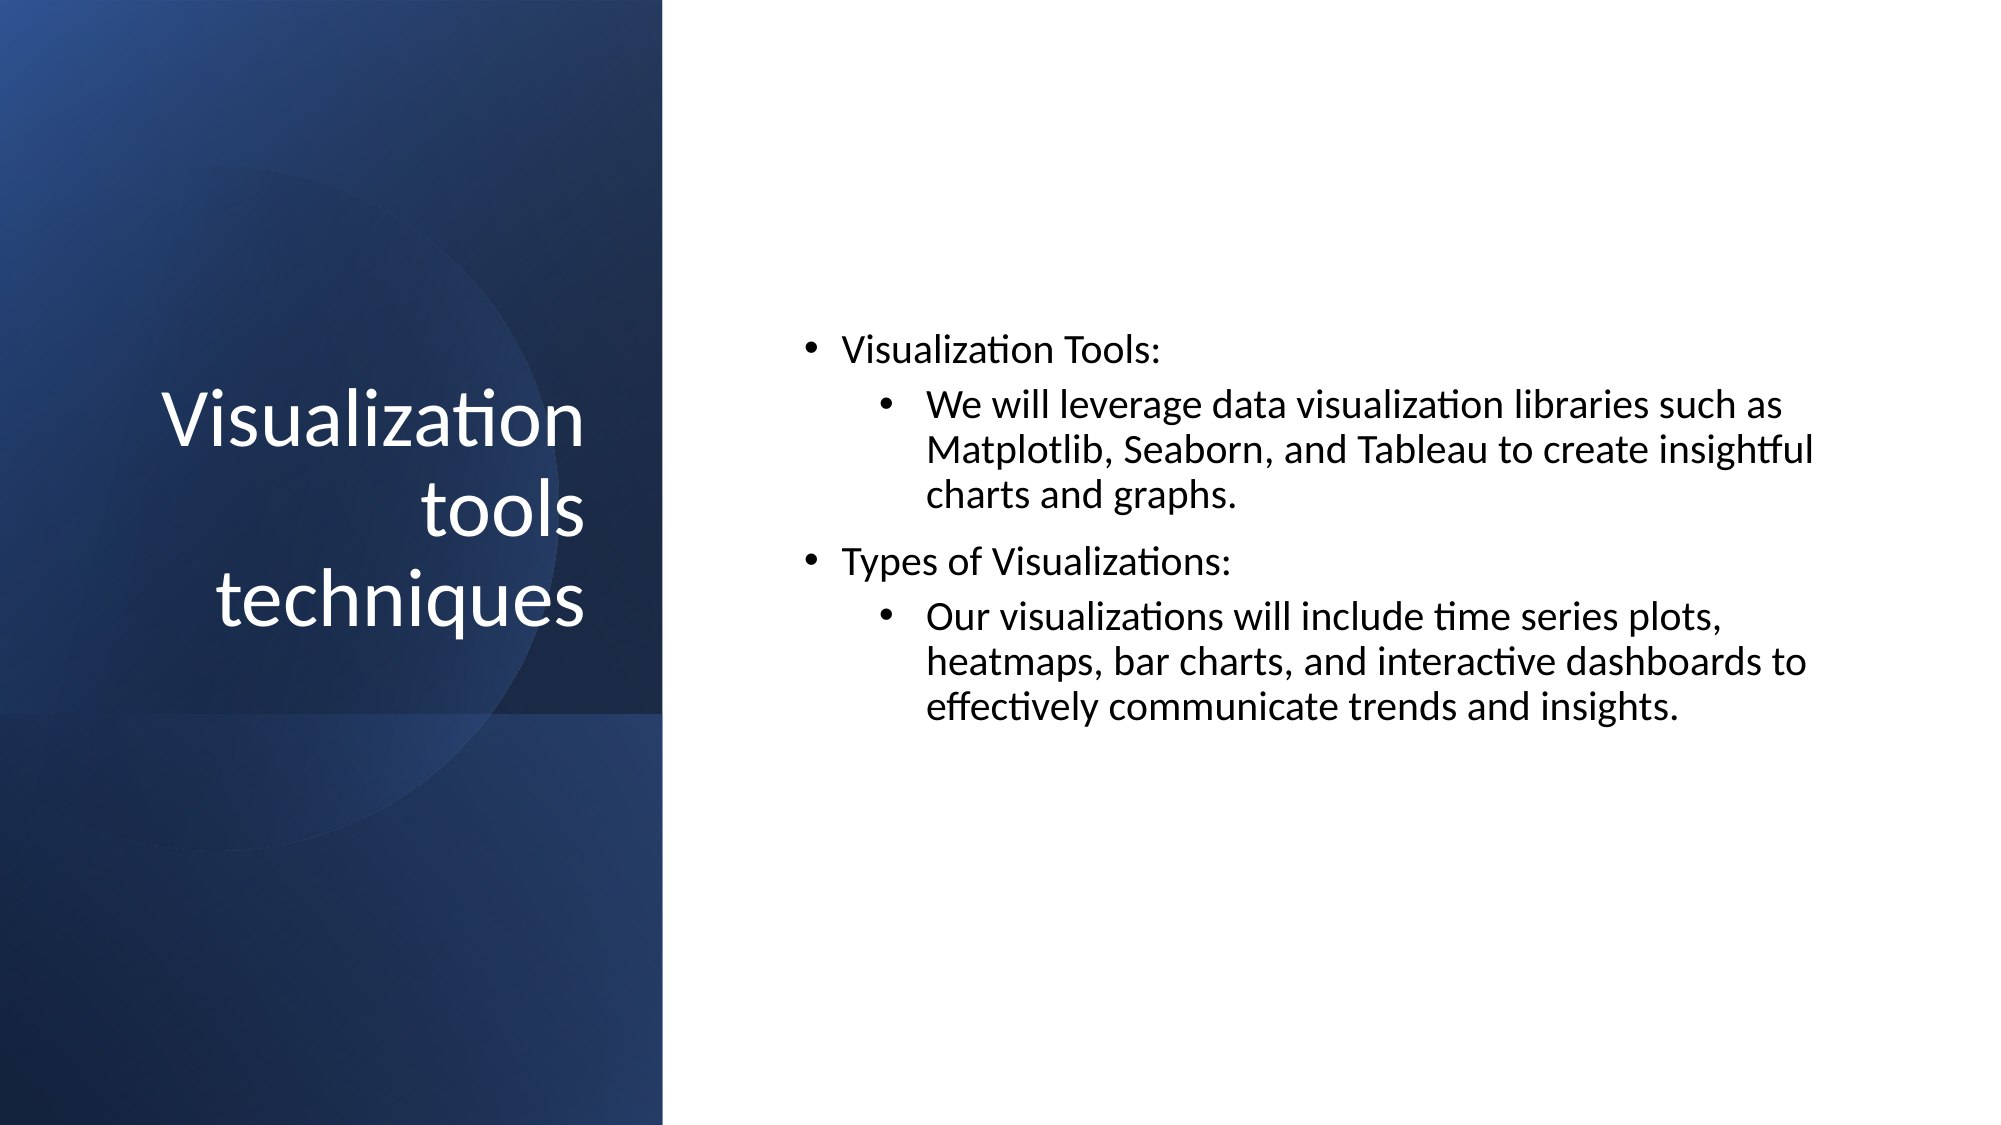

# Visualization tools techniques
Visualization Tools:
We will leverage data visualization libraries such as Matplotlib, Seaborn, and Tableau to create insightful charts and graphs.
Types of Visualizations:
Our visualizations will include time series plots, heatmaps, bar charts, and interactive dashboards to effectively communicate trends and insights.